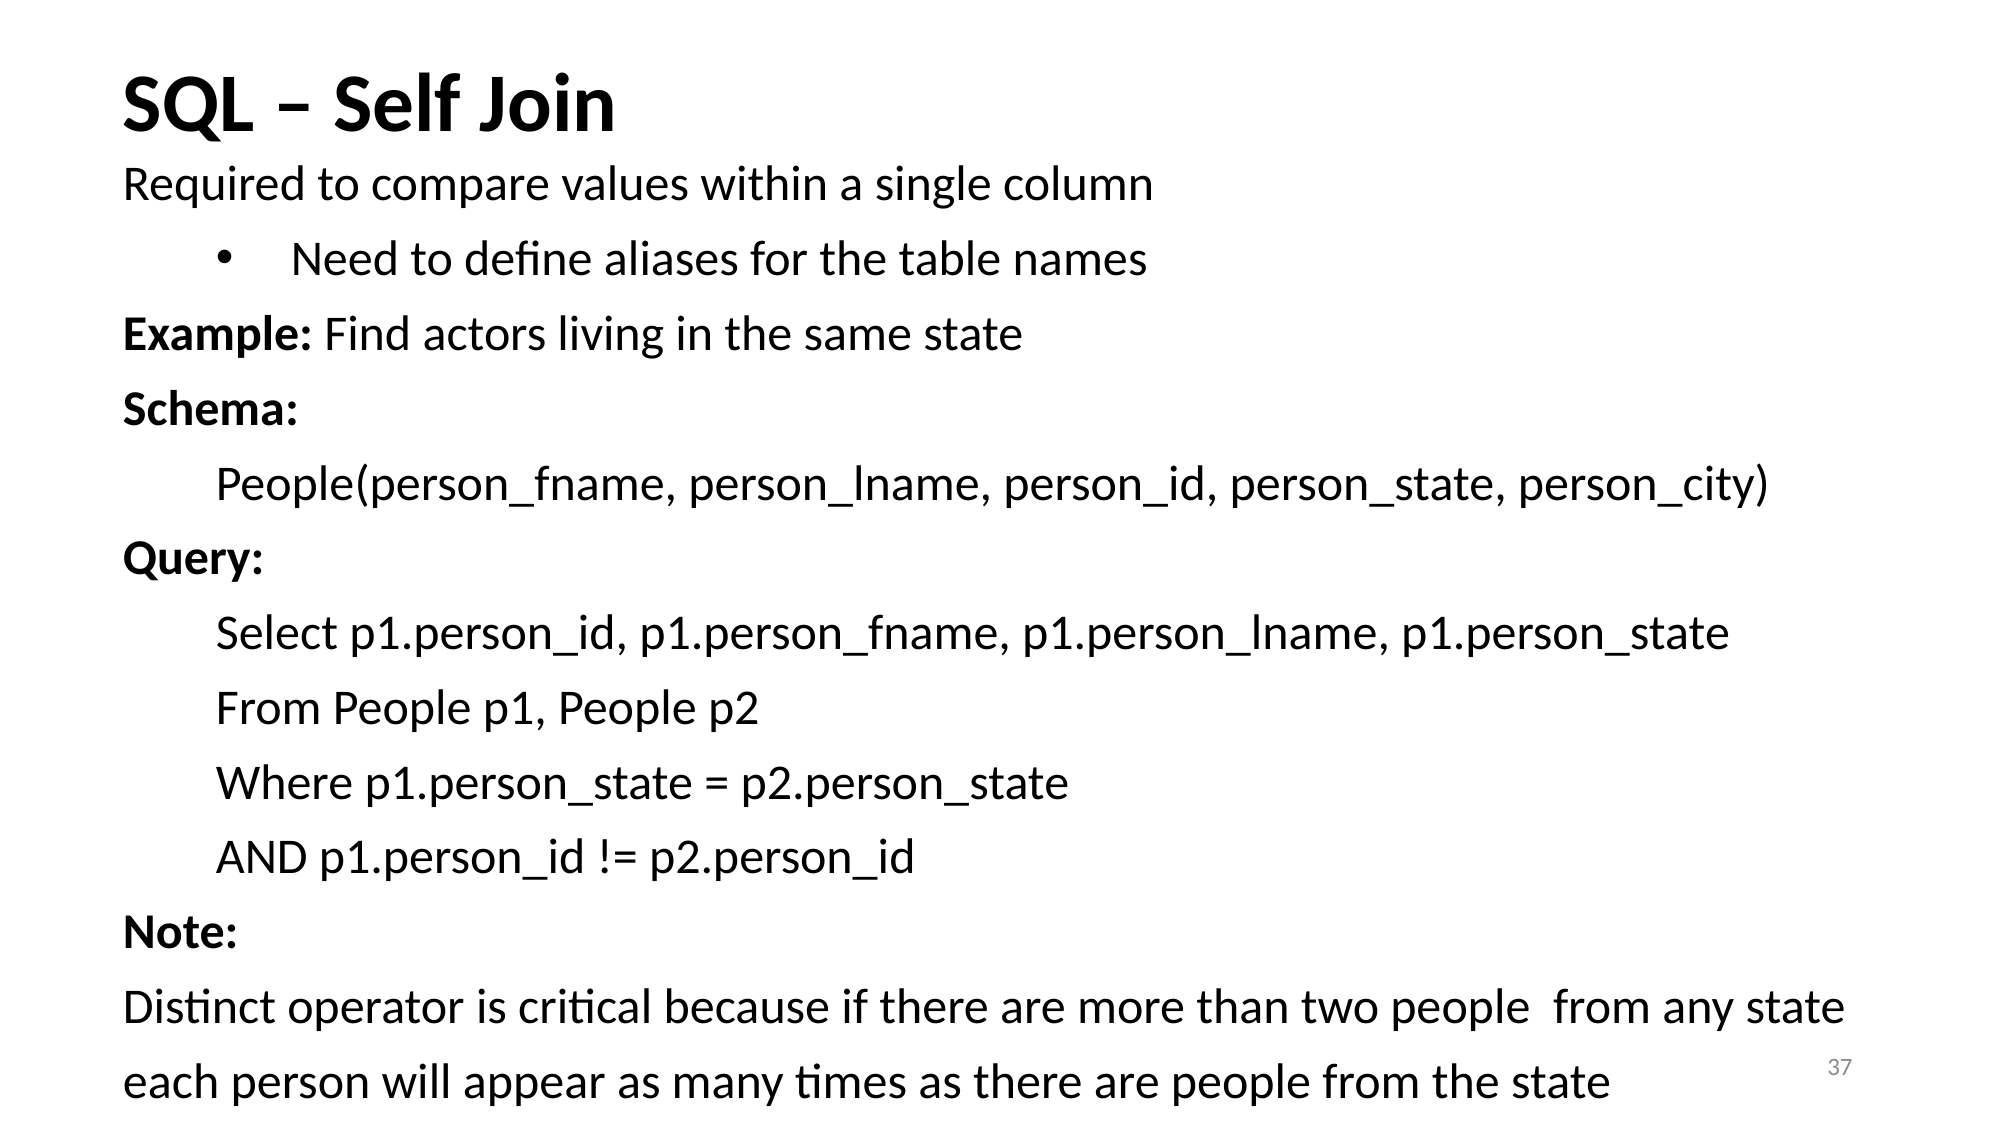

# SQL – Self Join
Required to compare values within a single column
Need to define aliases for the table names
Example: Find actors living in the same state
Schema:
People(person_fname, person_lname, person_id, person_state, person_city)
Query:
Select p1.person_id, p1.person_fname, p1.person_lname, p1.person_state
From People p1, People p2
Where p1.person_state = p2.person_state
AND p1.person_id != p2.person_id
Note:
Distinct operator is critical because if there are more than two people  from any state
each person will appear as many times as there are people from the state

37